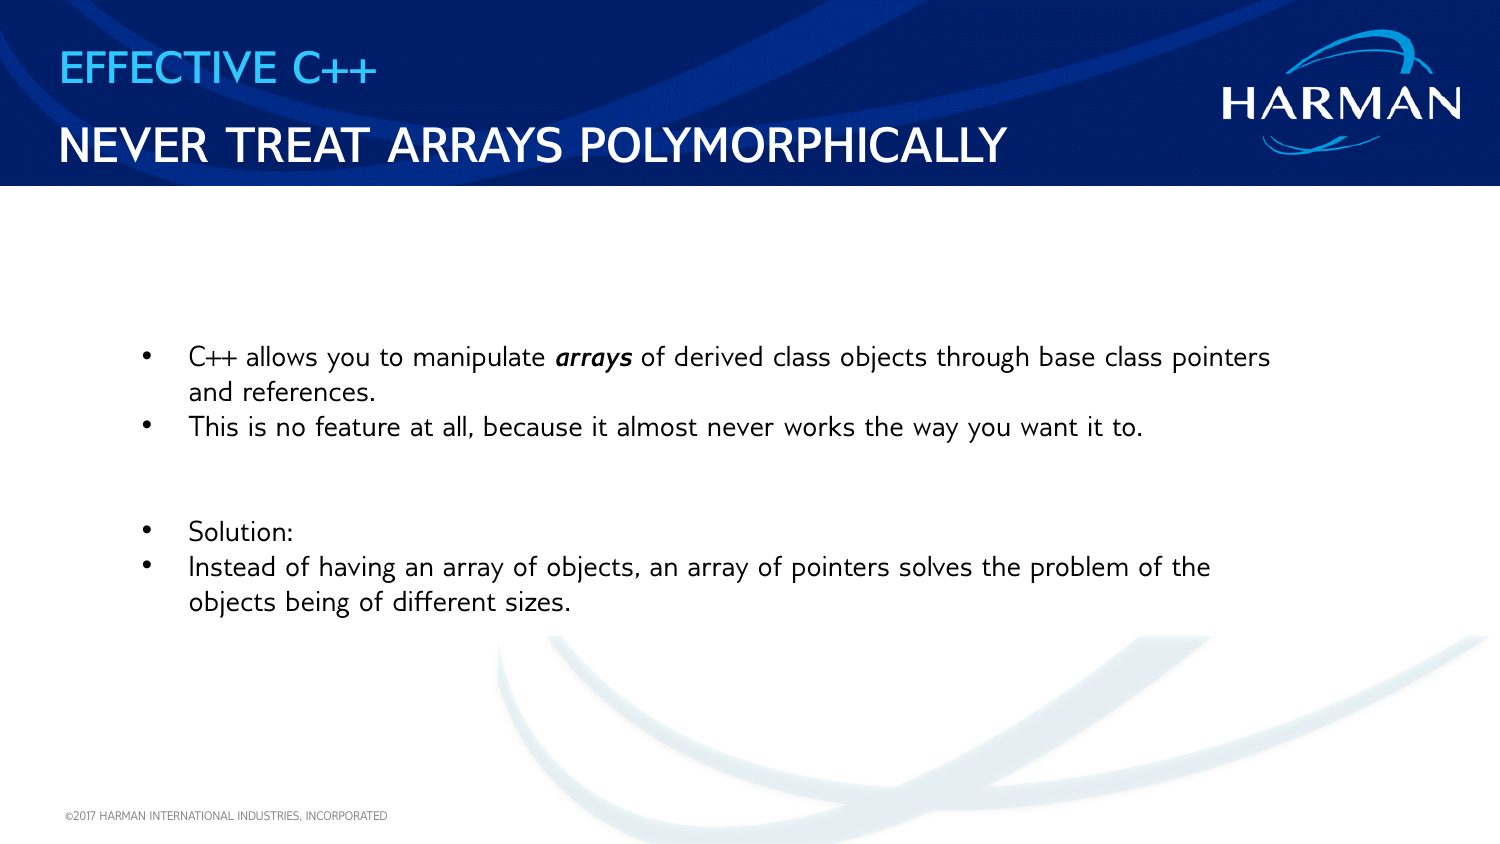

EFFECTIVE C++
Never treat arrays polymorphically
C++ allows you to manipulate arrays of derived class objects through base class pointers and references.
This is no feature at all, because it almost never works the way you want it to.

Solution:
Instead of having an array of objects, an array of pointers solves the problem of the objects being of different sizes.